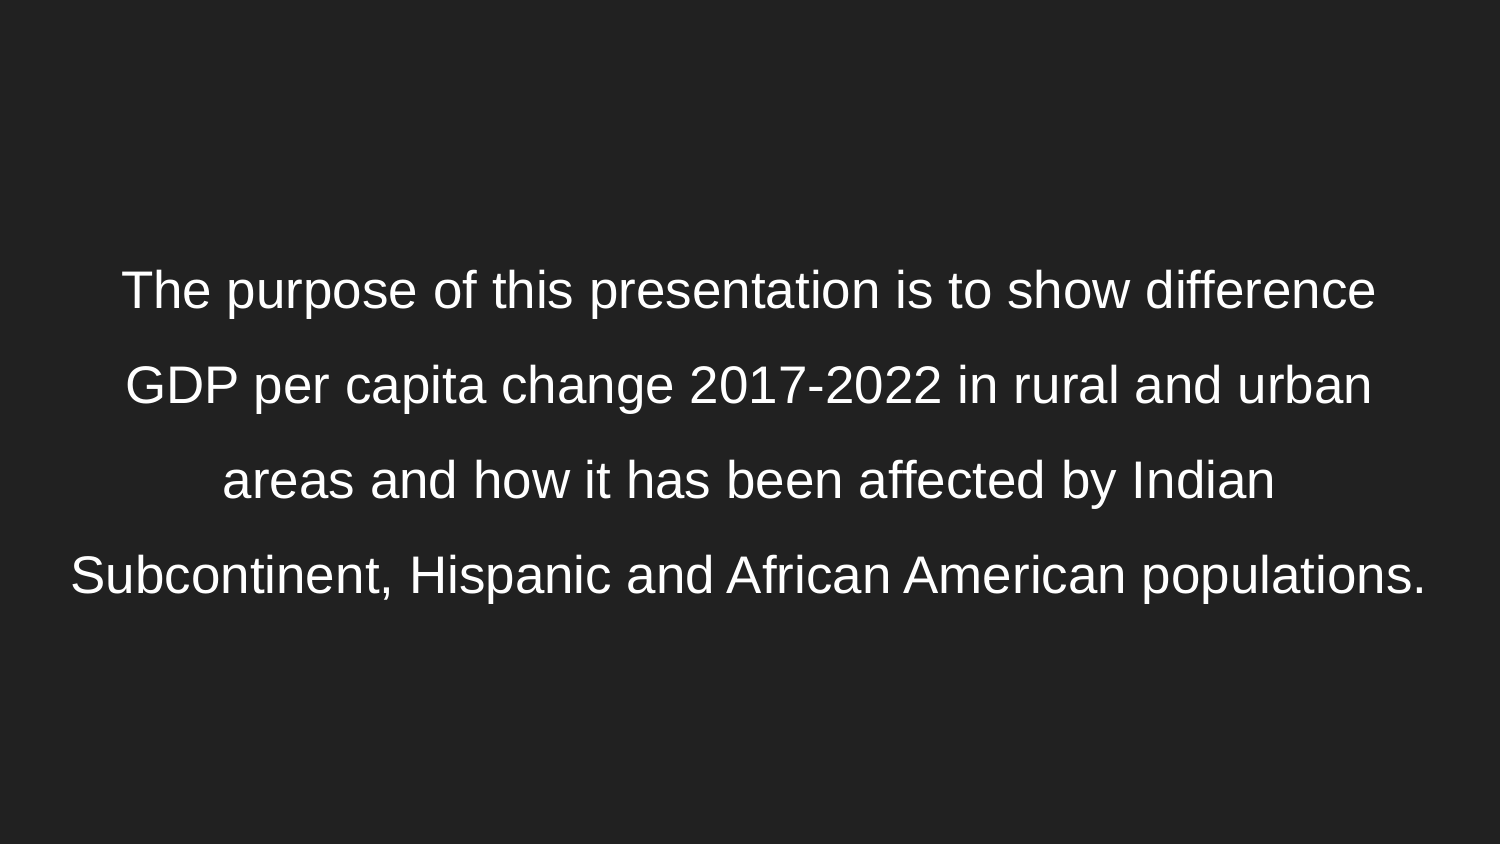

The purpose of this presentation is to show difference GDP per capita change 2017-2022 in rural and urban areas and how it has been affected by Indian Subcontinent, Hispanic and African American populations.